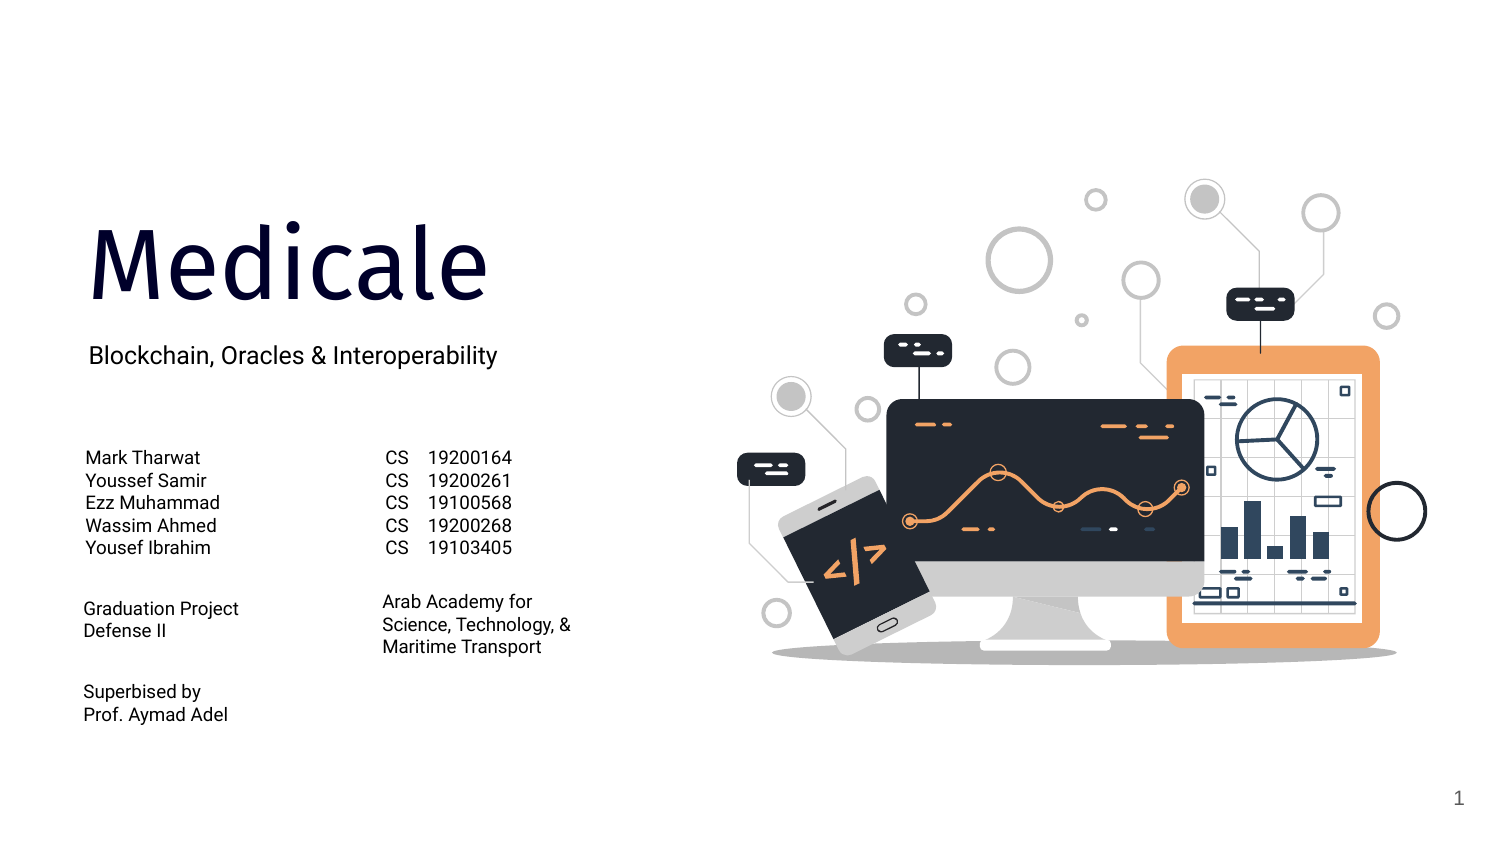

Medicale
Blockchain, Oracles & Interoperability
Mark Tharwat		CS    19200164
Youssef Samir      		CS    19200261
Ezz Muhammad		CS    19100568
Wassim Ahmed		CS    19200268
Yousef Ibrahim		CS    19103405
Arab Academy for Science, Technology, & Maritime Transport
Graduation Project
Defense II
Superbised by
Prof. Aymad Adel
1